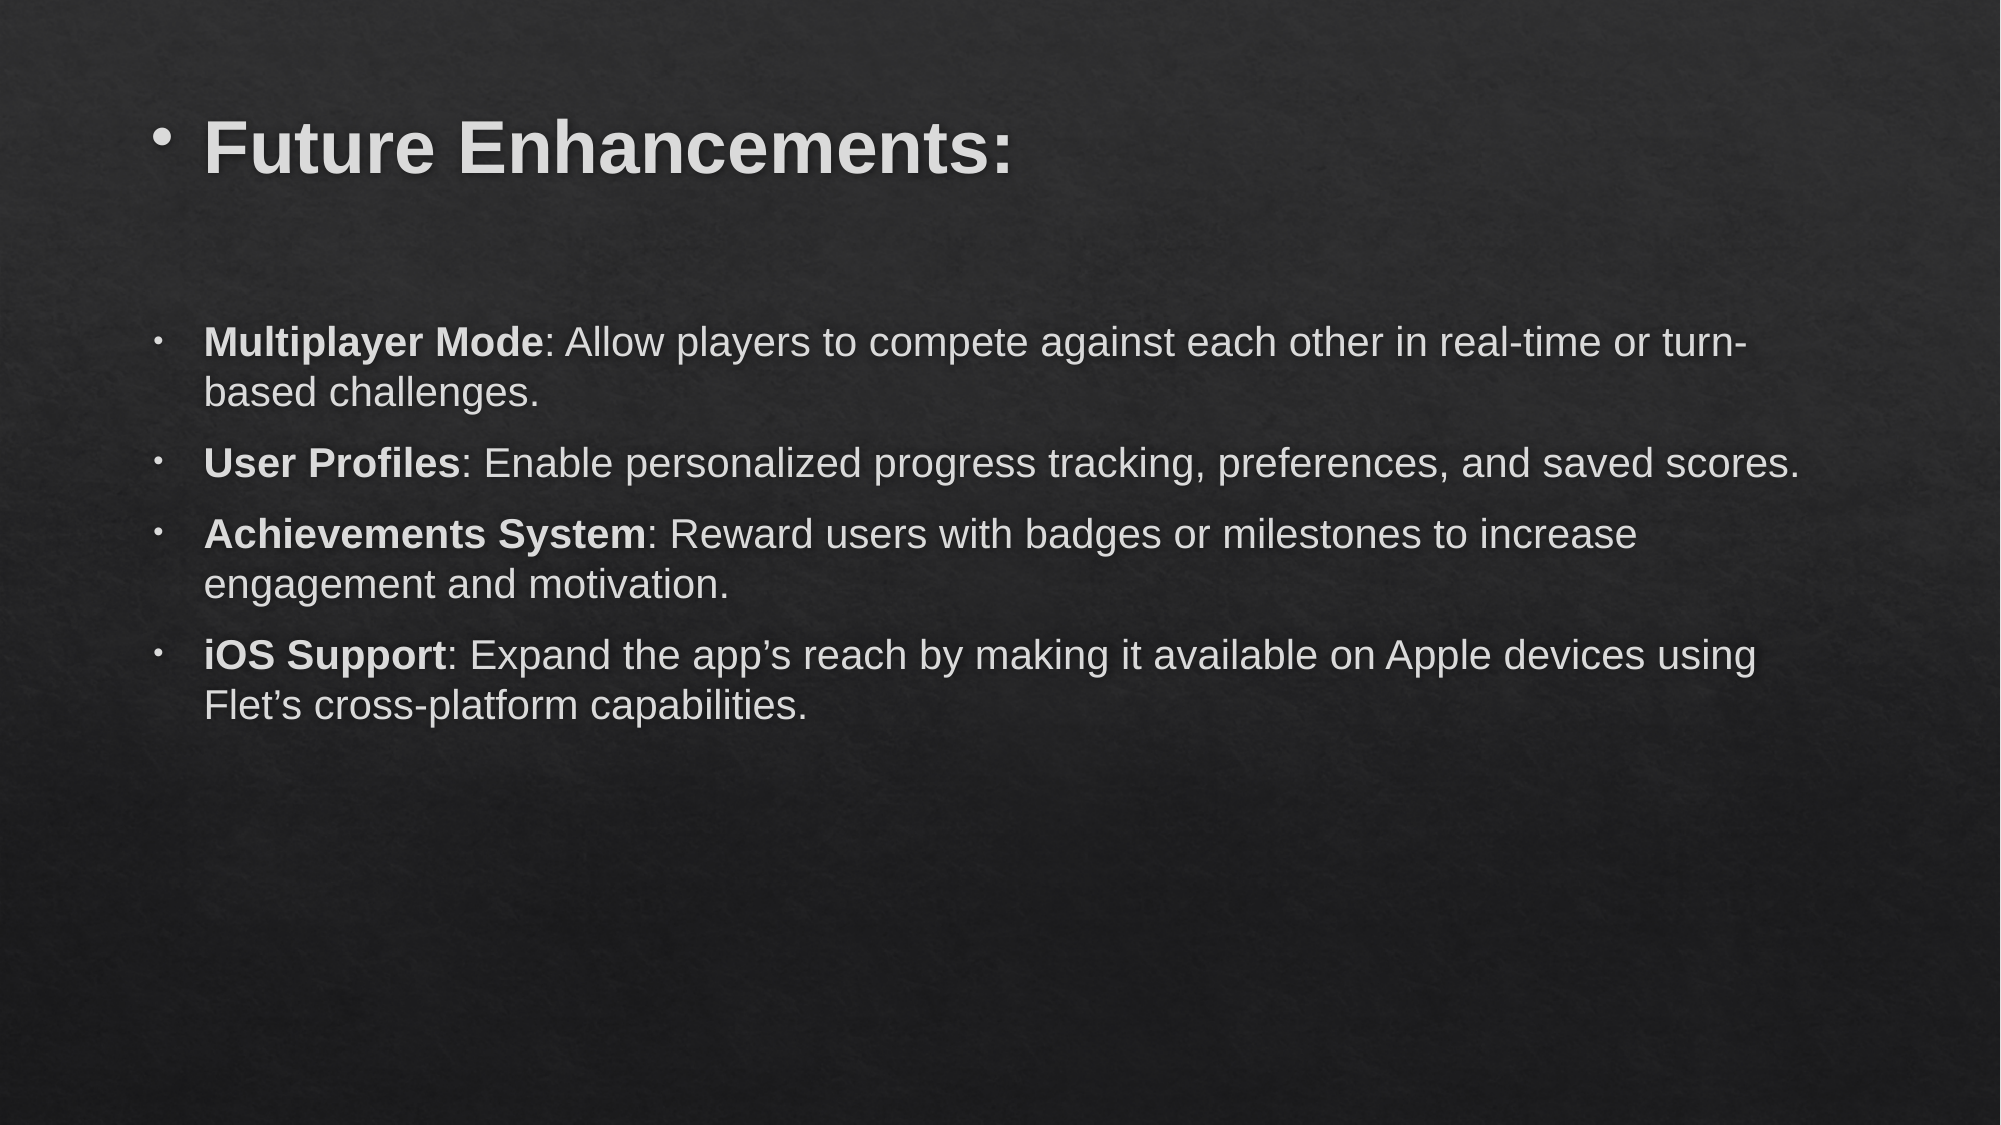

Future Enhancements:

Multiplayer Mode: Allow players to compete against each other in real-time or turn-based challenges.
User Profiles: Enable personalized progress tracking, preferences, and saved scores.
Achievements System: Reward users with badges or milestones to increase engagement and motivation.
iOS Support: Expand the app’s reach by making it available on Apple devices using Flet’s cross-platform capabilities.